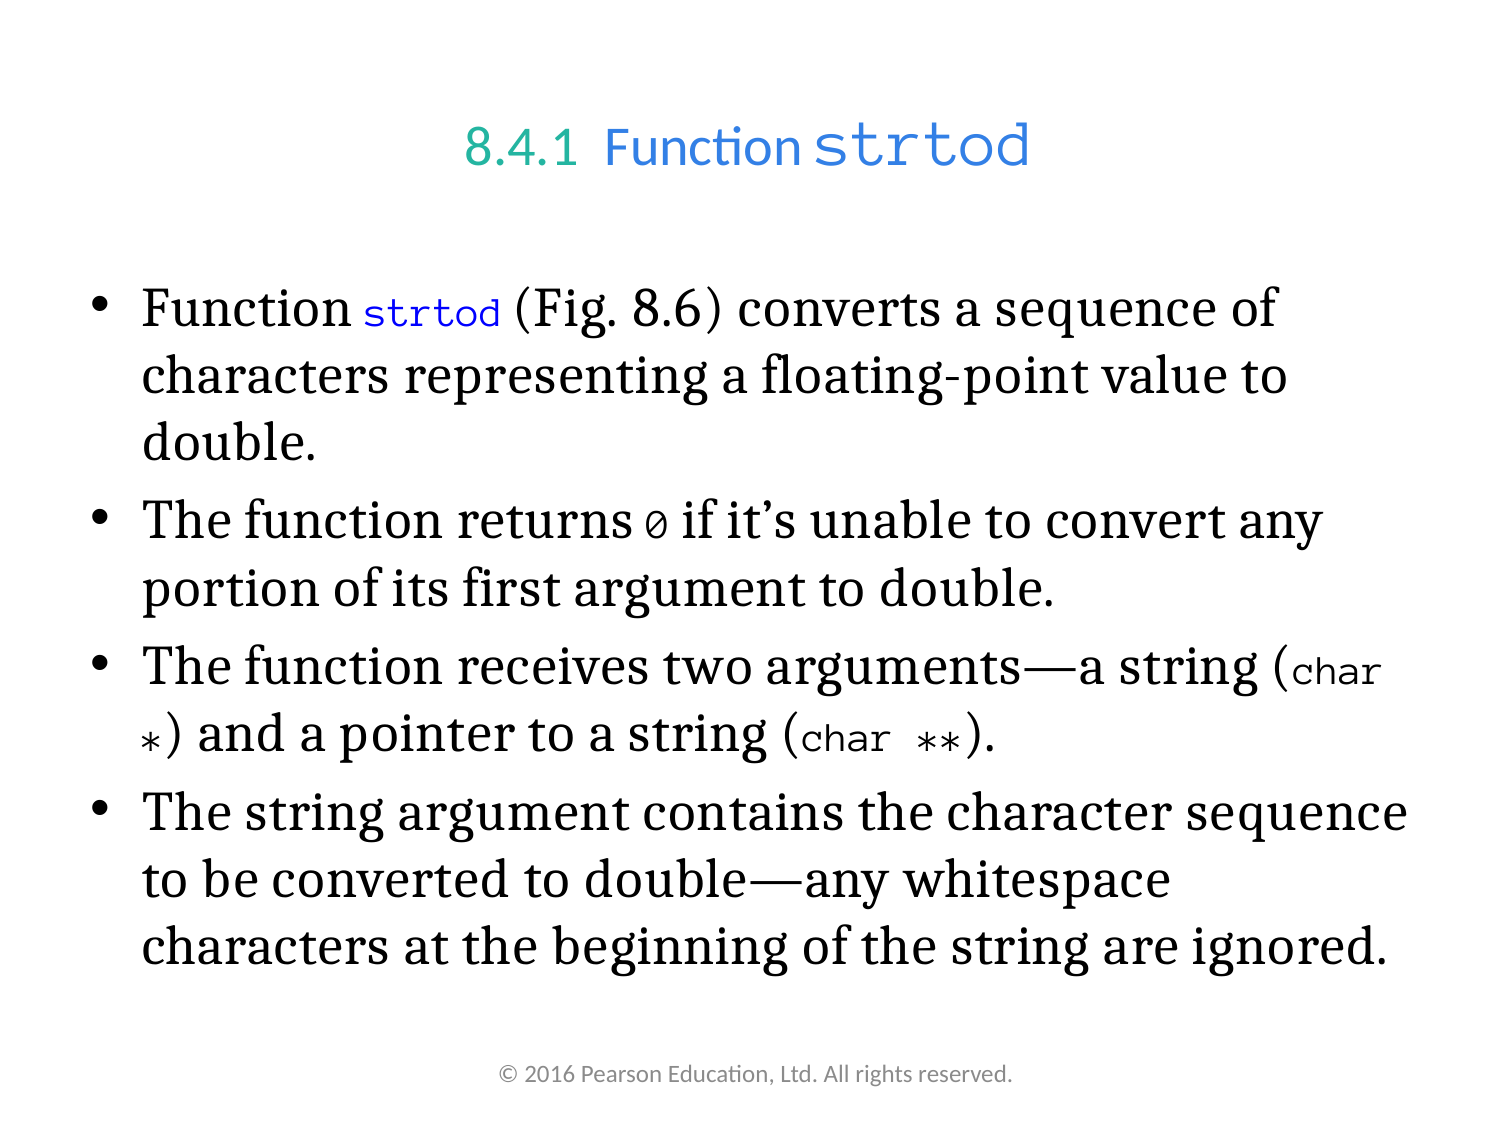

# 8.4.1  Function strtod
Function strtod (Fig. 8.6) converts a sequence of characters representing a floating-point value to double.
The function returns 0 if it’s unable to convert any portion of its first argument to double.
The function receives two arguments—a string (char *) and a pointer to a string (char **).
The string argument contains the character sequence to be converted to double—any whitespace characters at the beginning of the string are ignored.
© 2016 Pearson Education, Ltd. All rights reserved.